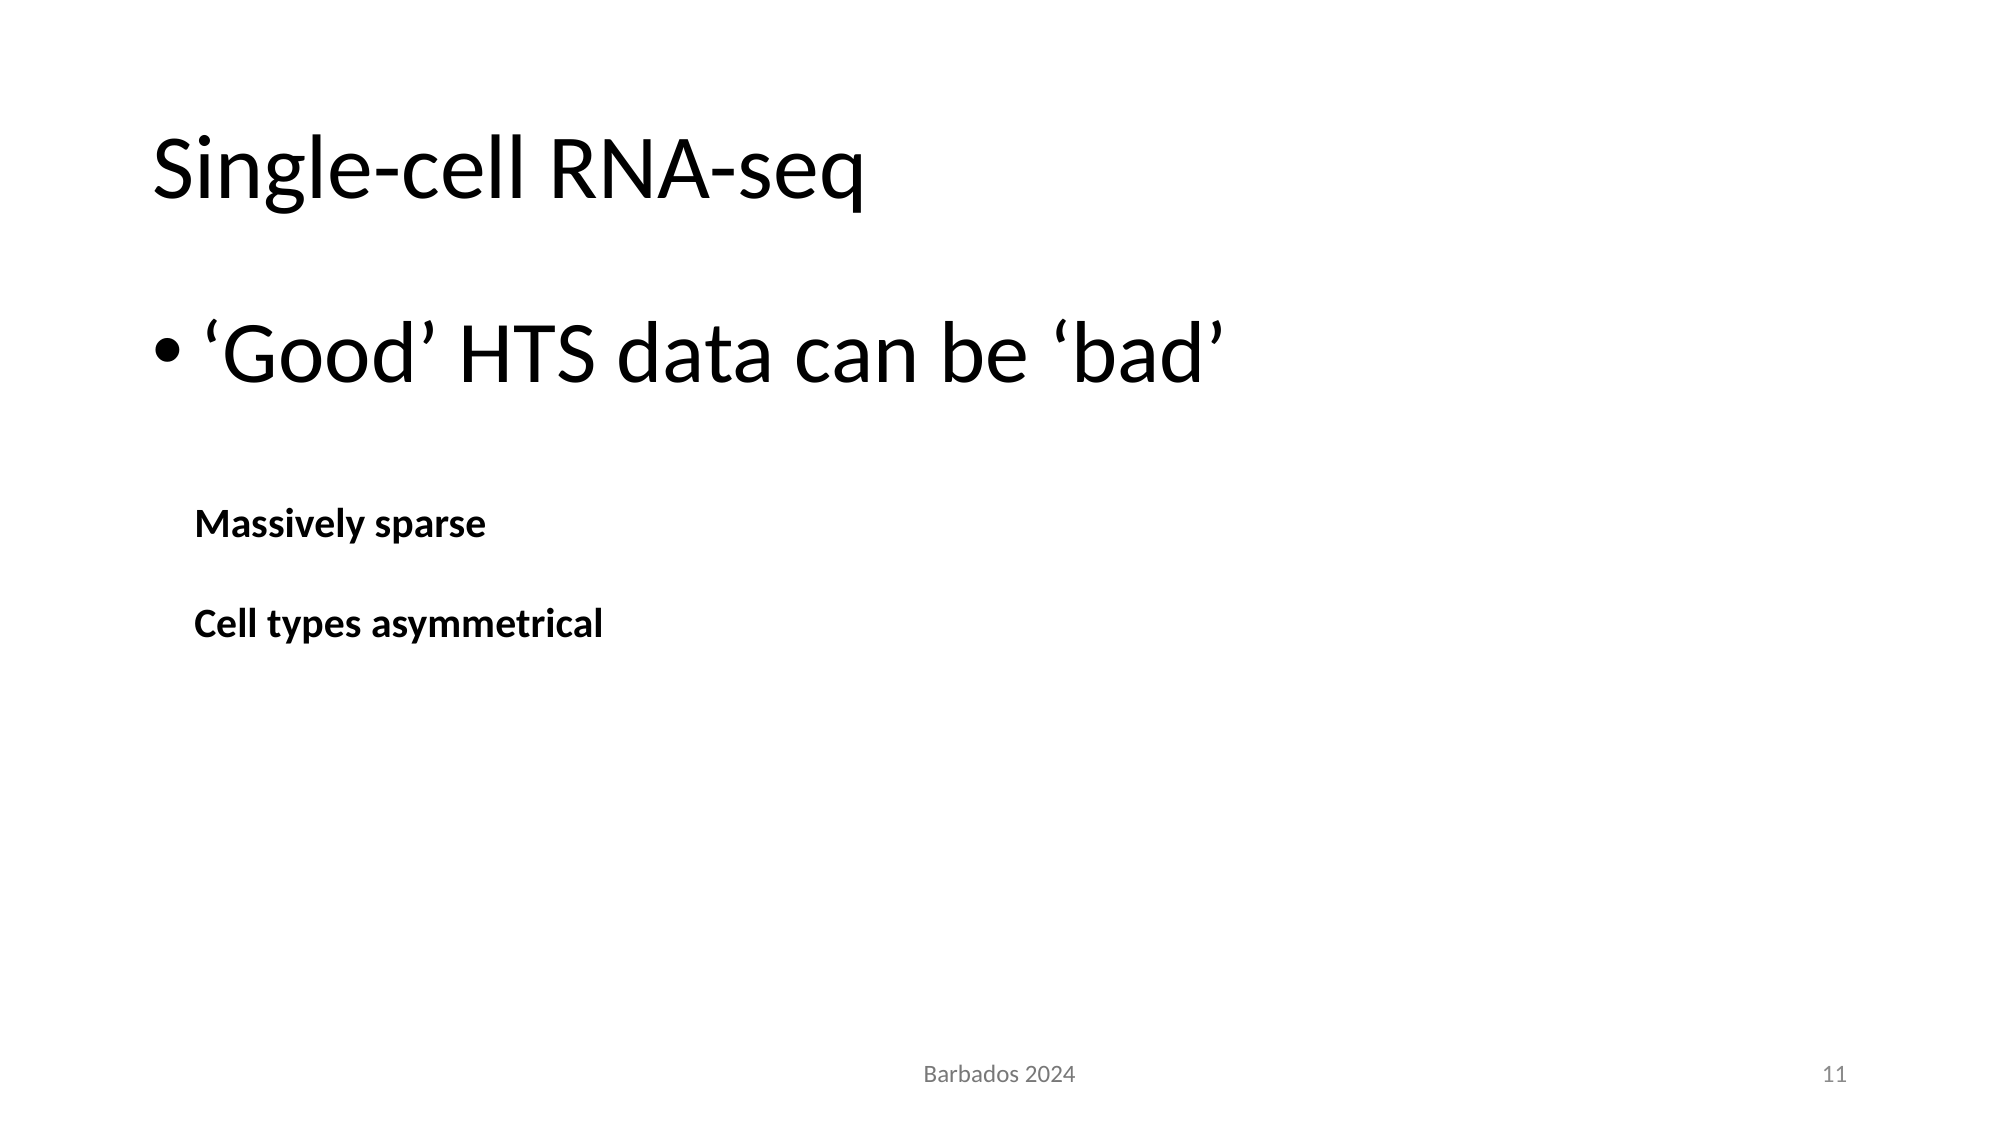

# Single-cell RNA-seq
‘Good’ HTS data can be ‘bad’
Massively sparse

Cell types asymmetrical
Barbados 2024
11